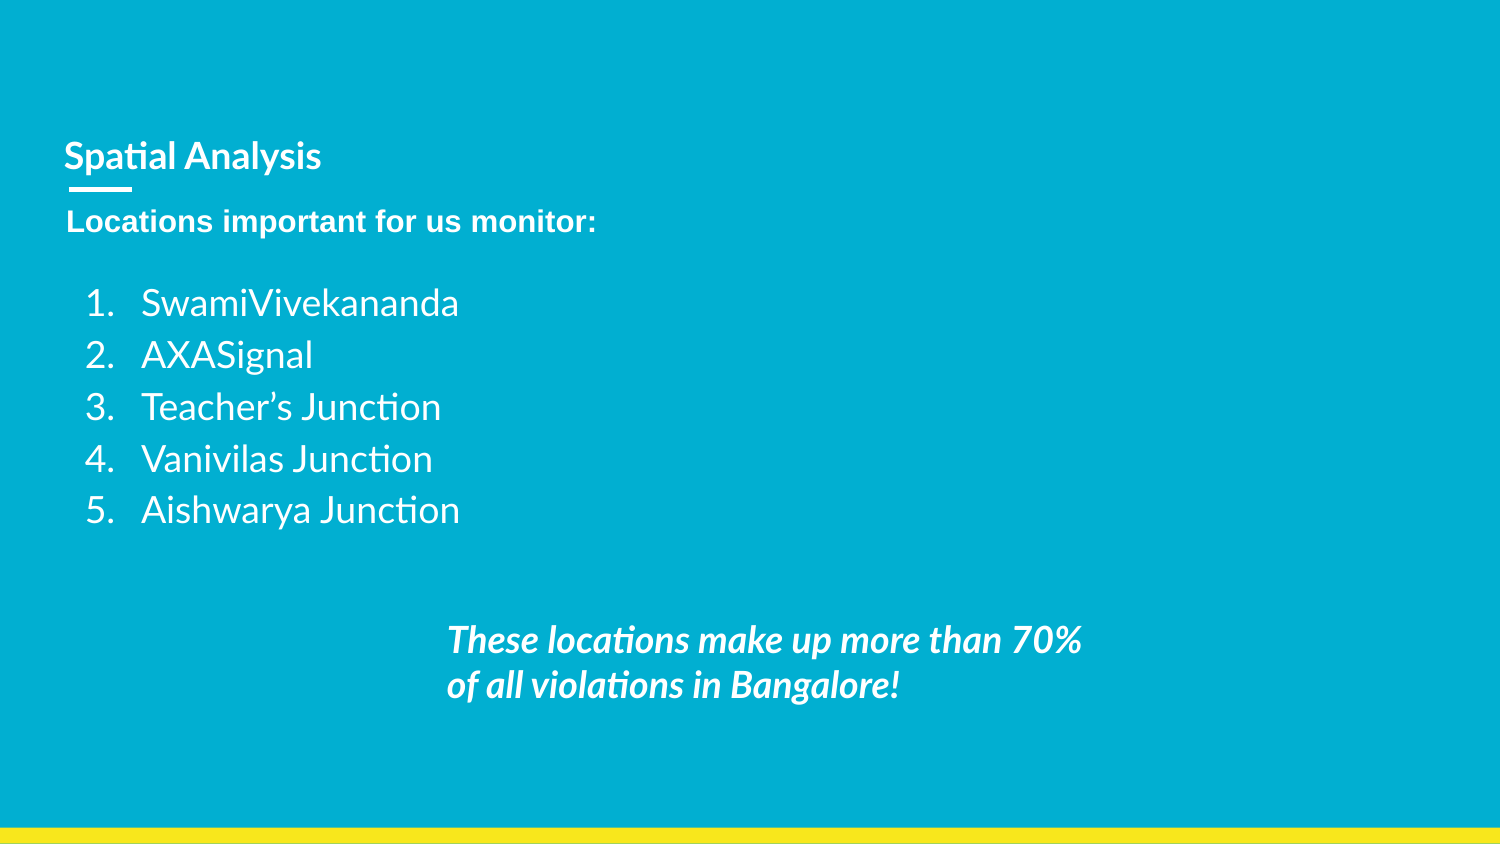

Spatial Analysis
# Locations important for us monitor:
SwamiVivekananda
AXASignal
Teacher’s Junction
Vanivilas Junction
Aishwarya Junction
These locations make up more than 70% of all violations in Bangalore!